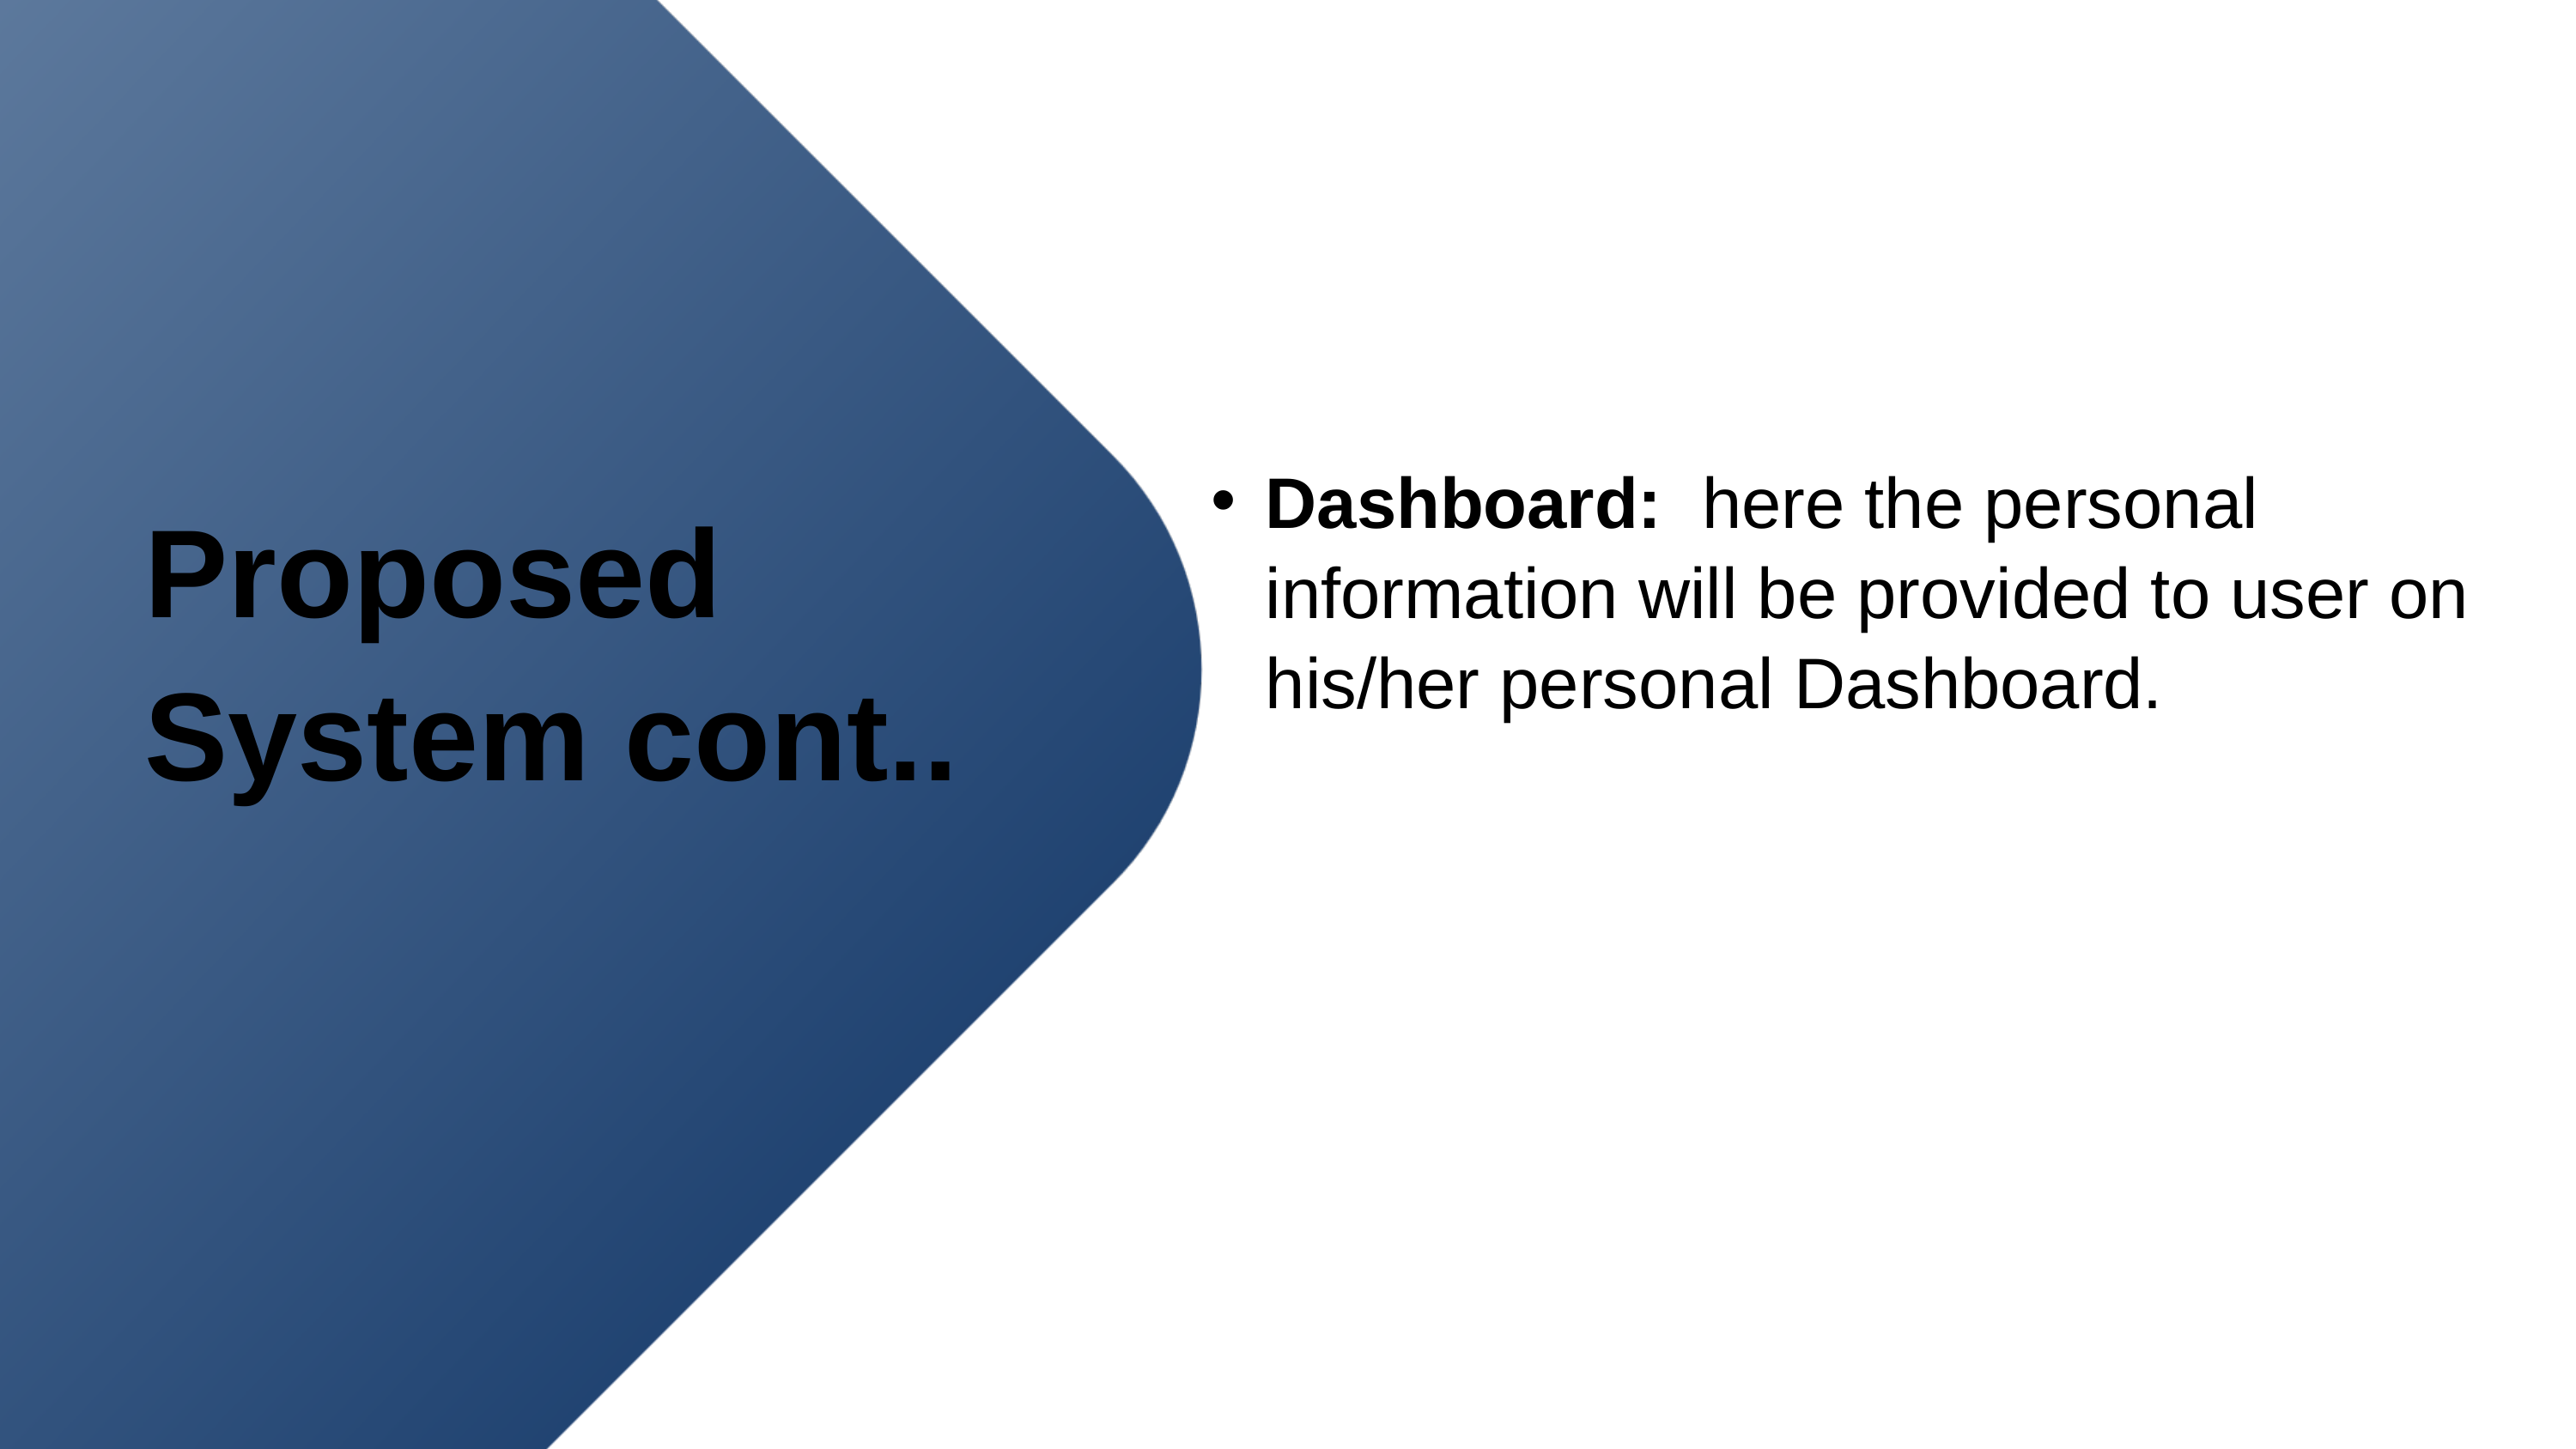

Dashboard:  here the personal information will be provided to user on his/her personal Dashboard.

Proposed System cont..